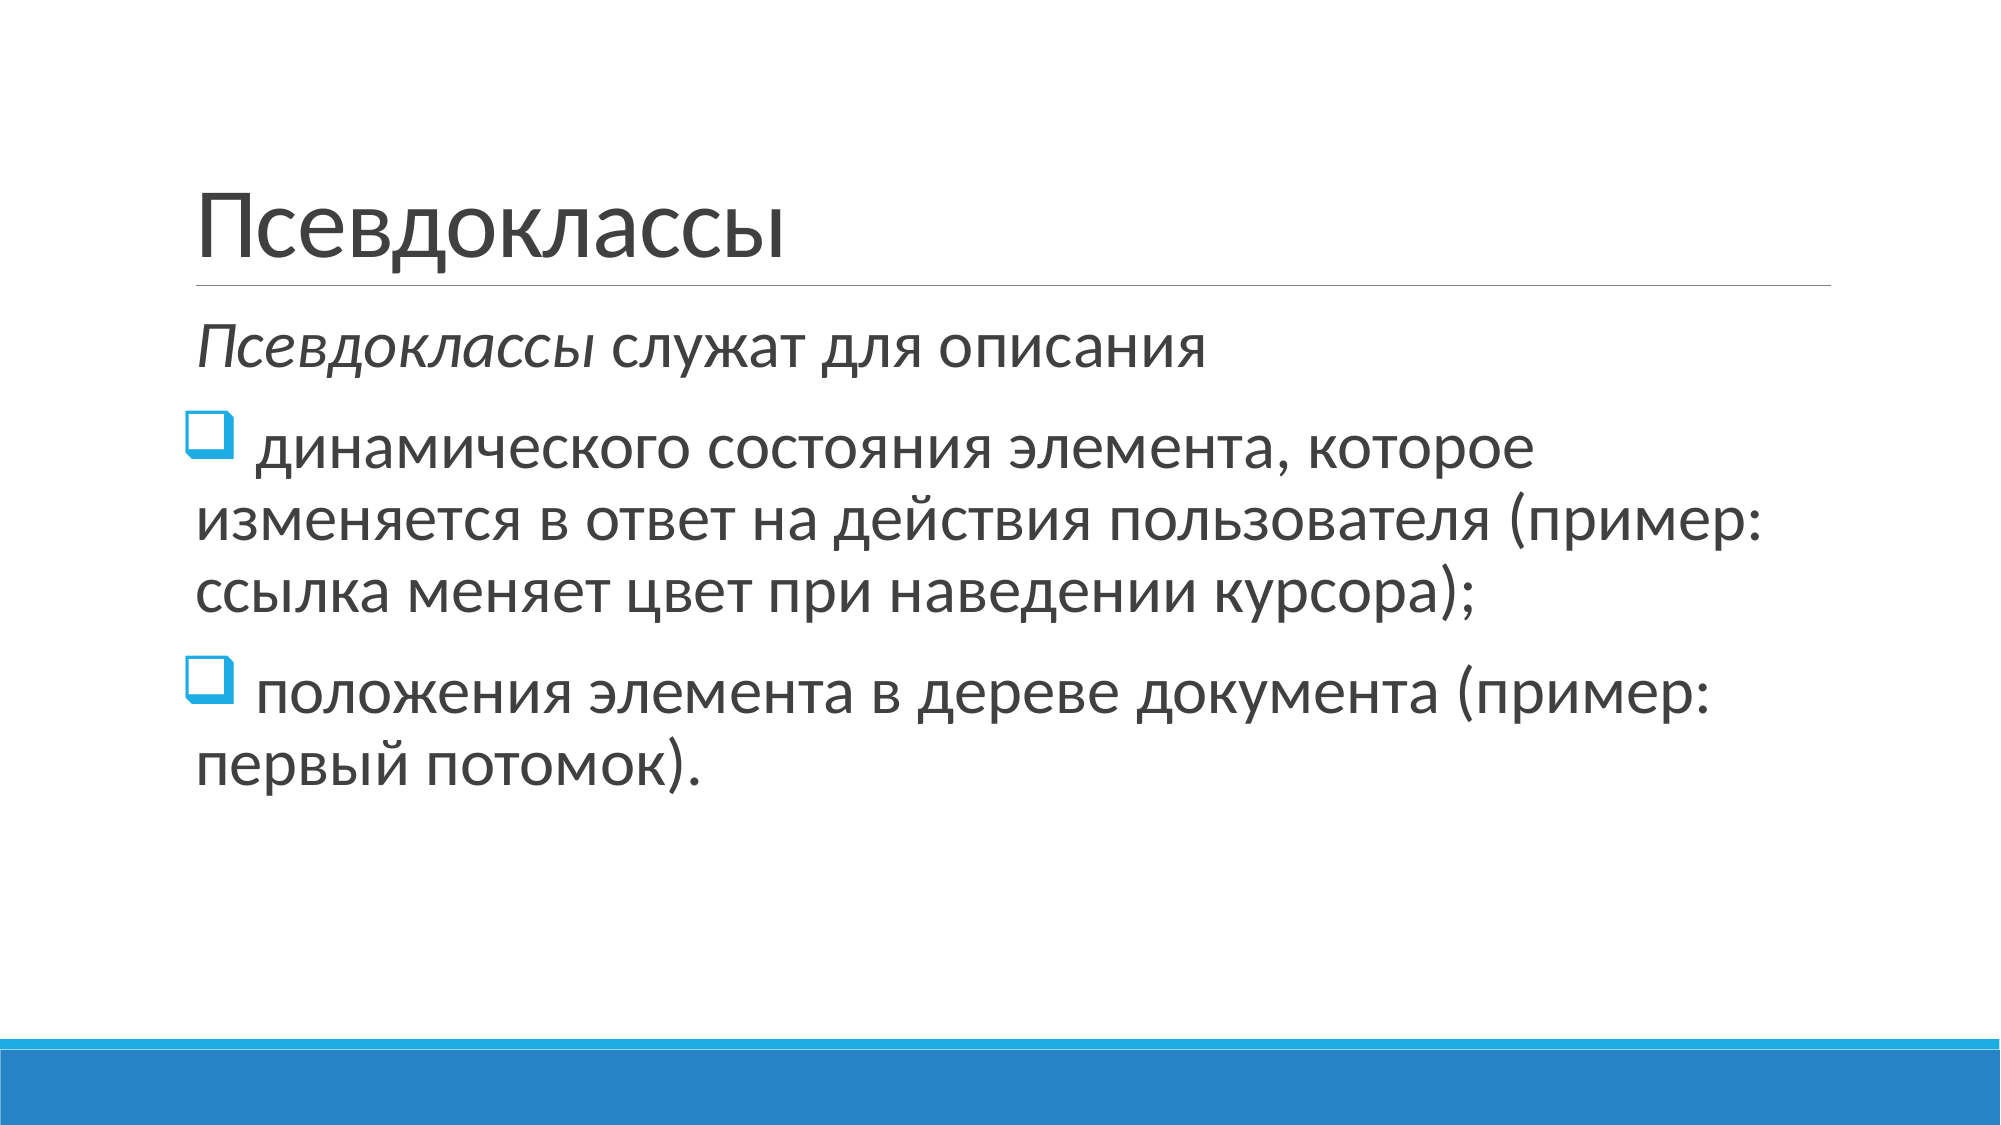

# Псевдоклассы
Псевдоклассы служат для описания
 динамического состояния элемента, которое изменяется в ответ на действия пользователя (пример: ссылка меняет цвет при наведении курсора);
 положения элемента в дереве документа (пример: первый потомок).